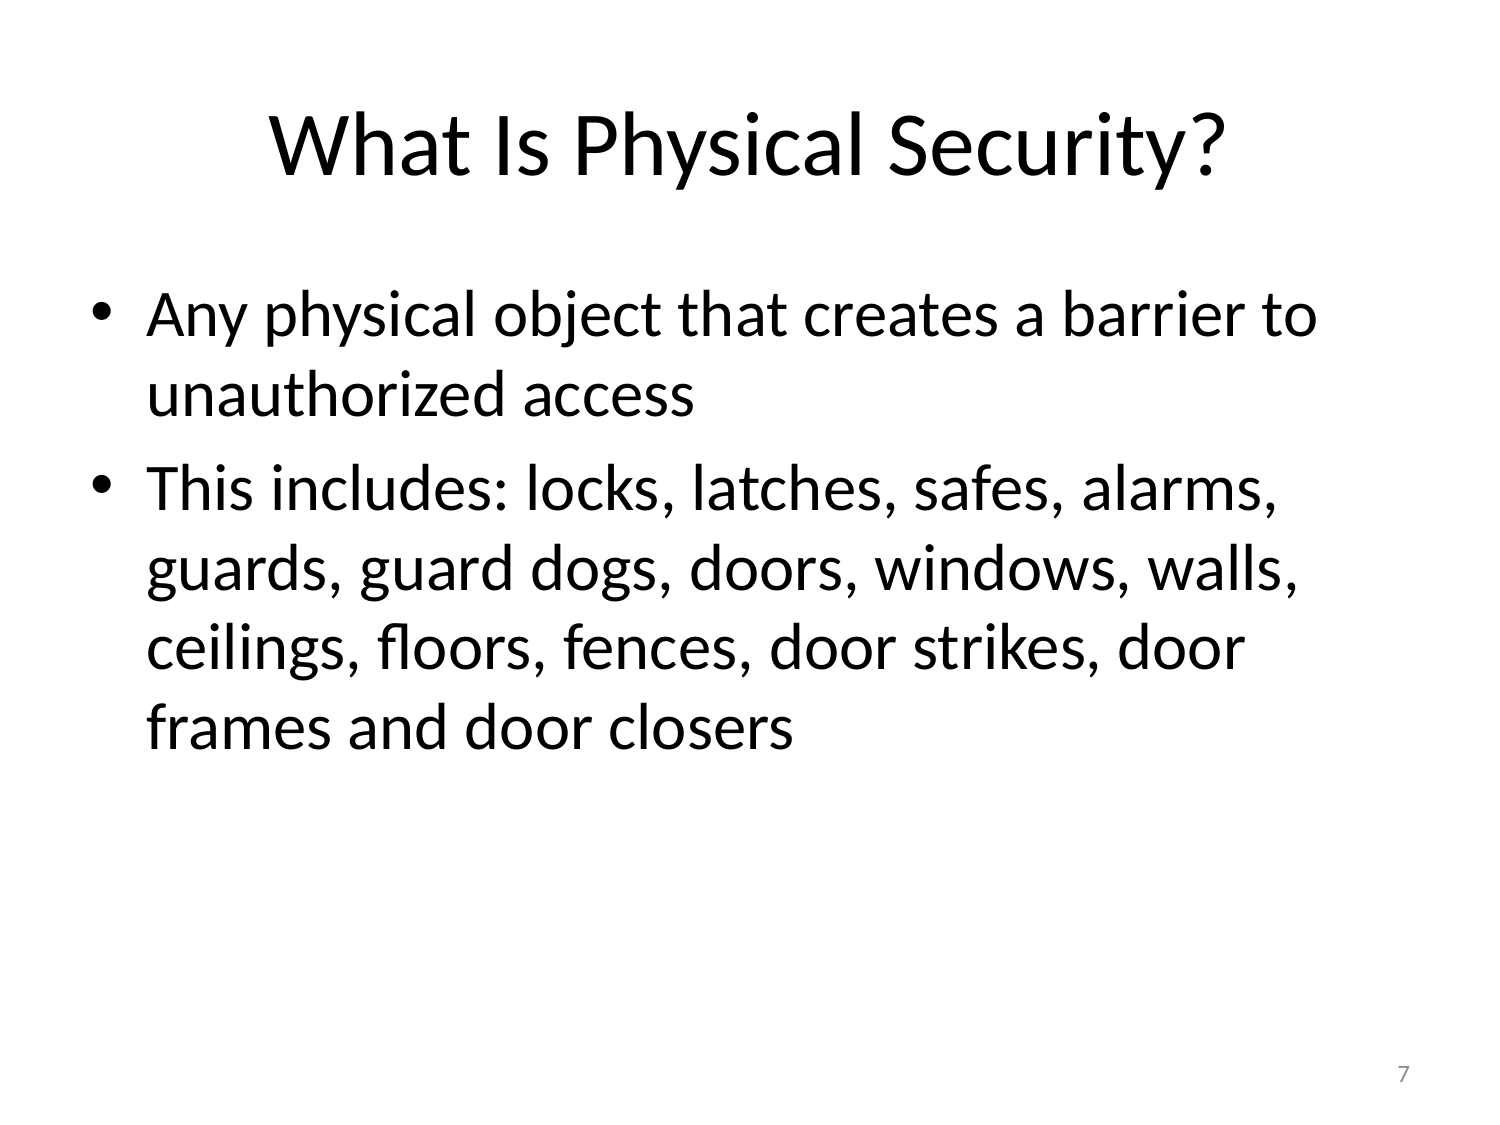

# What Is Physical Security?
Any physical object that creates a barrier to unauthorized access
This includes: locks, latches, safes, alarms, guards, guard dogs, doors, windows, walls, ceilings, floors, fences, door strikes, door frames and door closers

7